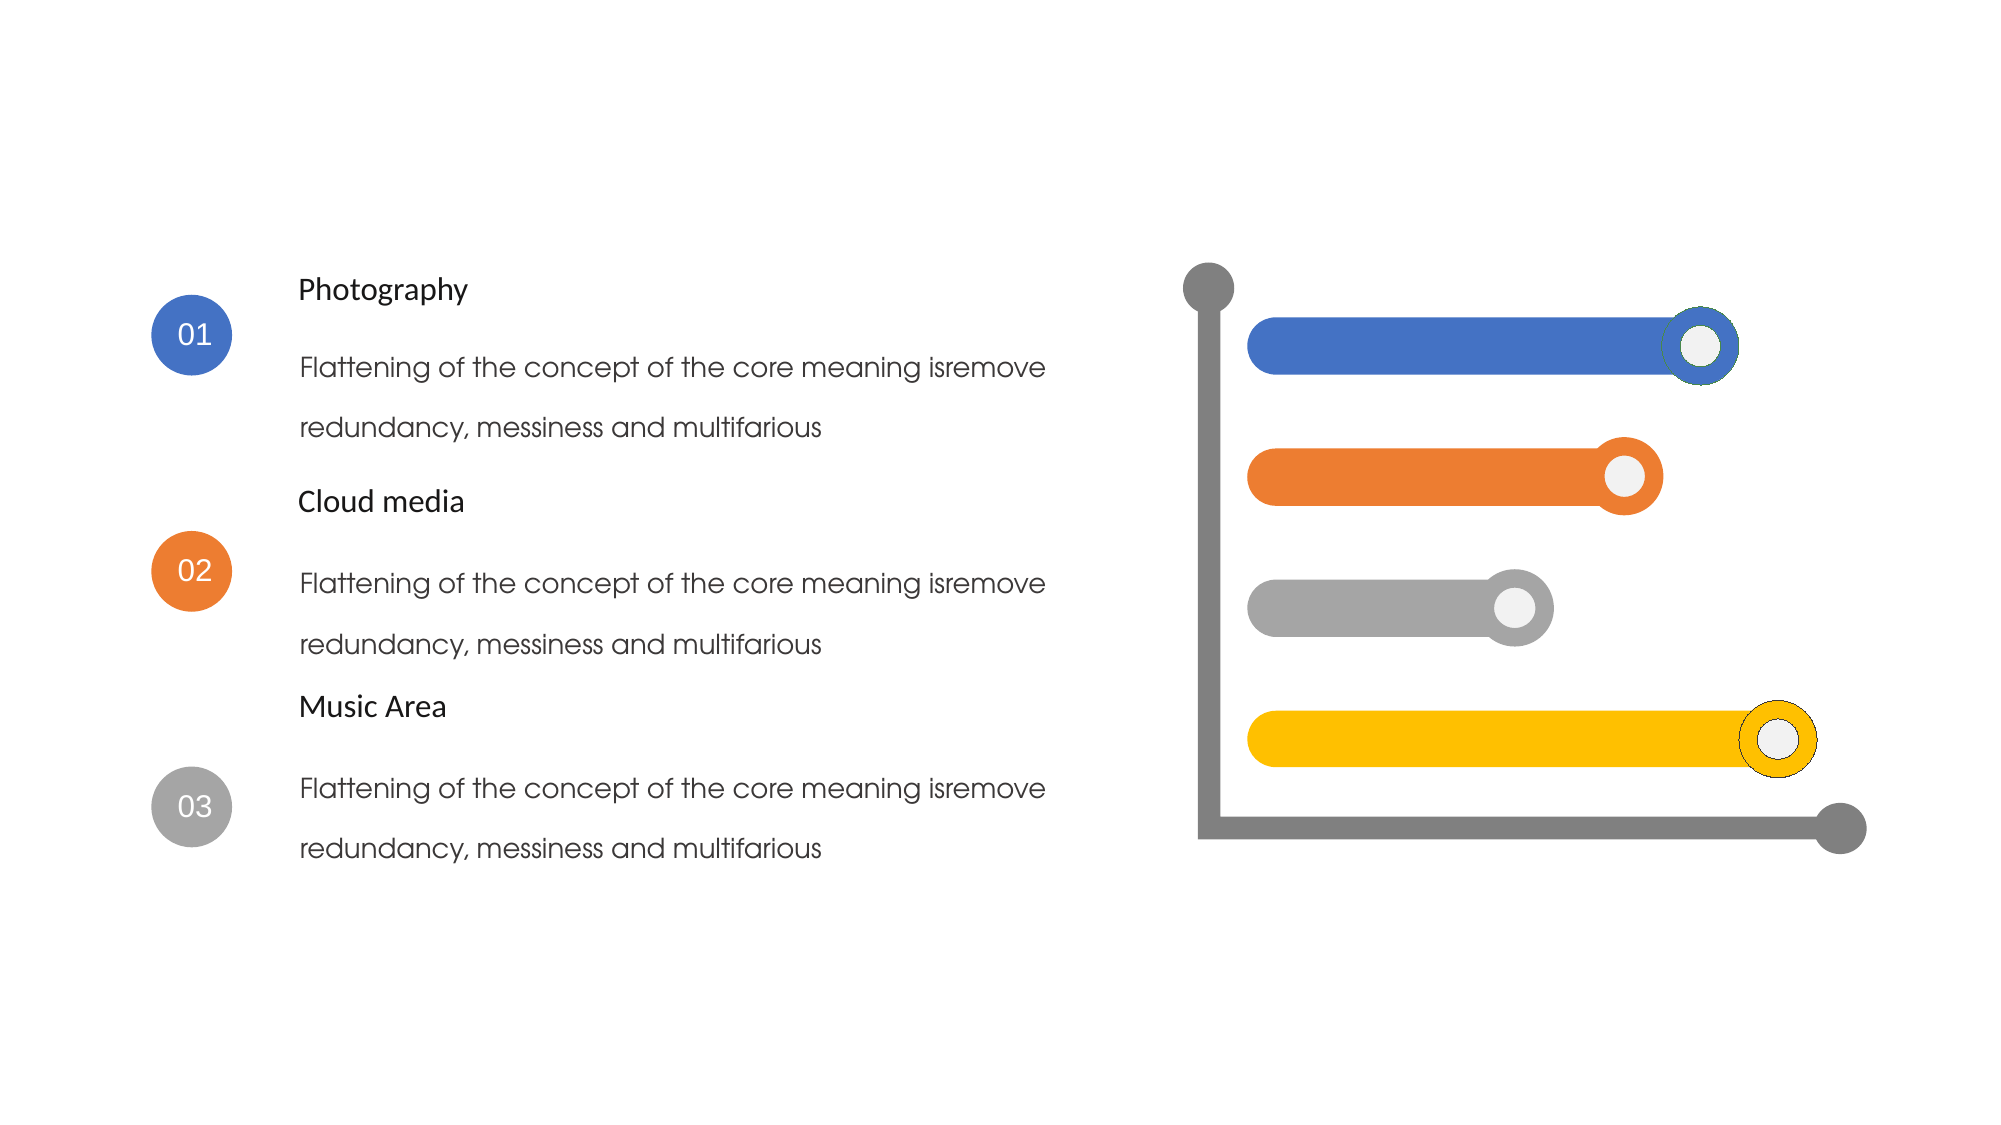

Photography

01
Flattening of the concept of the core meaning isremove redundancy, messiness and multifarious
Cloud media

02
Flattening of the concept of the core meaning isremove redundancy, messiness and multifarious
Music Area
Flattening of the concept of the core meaning isremove redundancy, messiness and multifarious

03